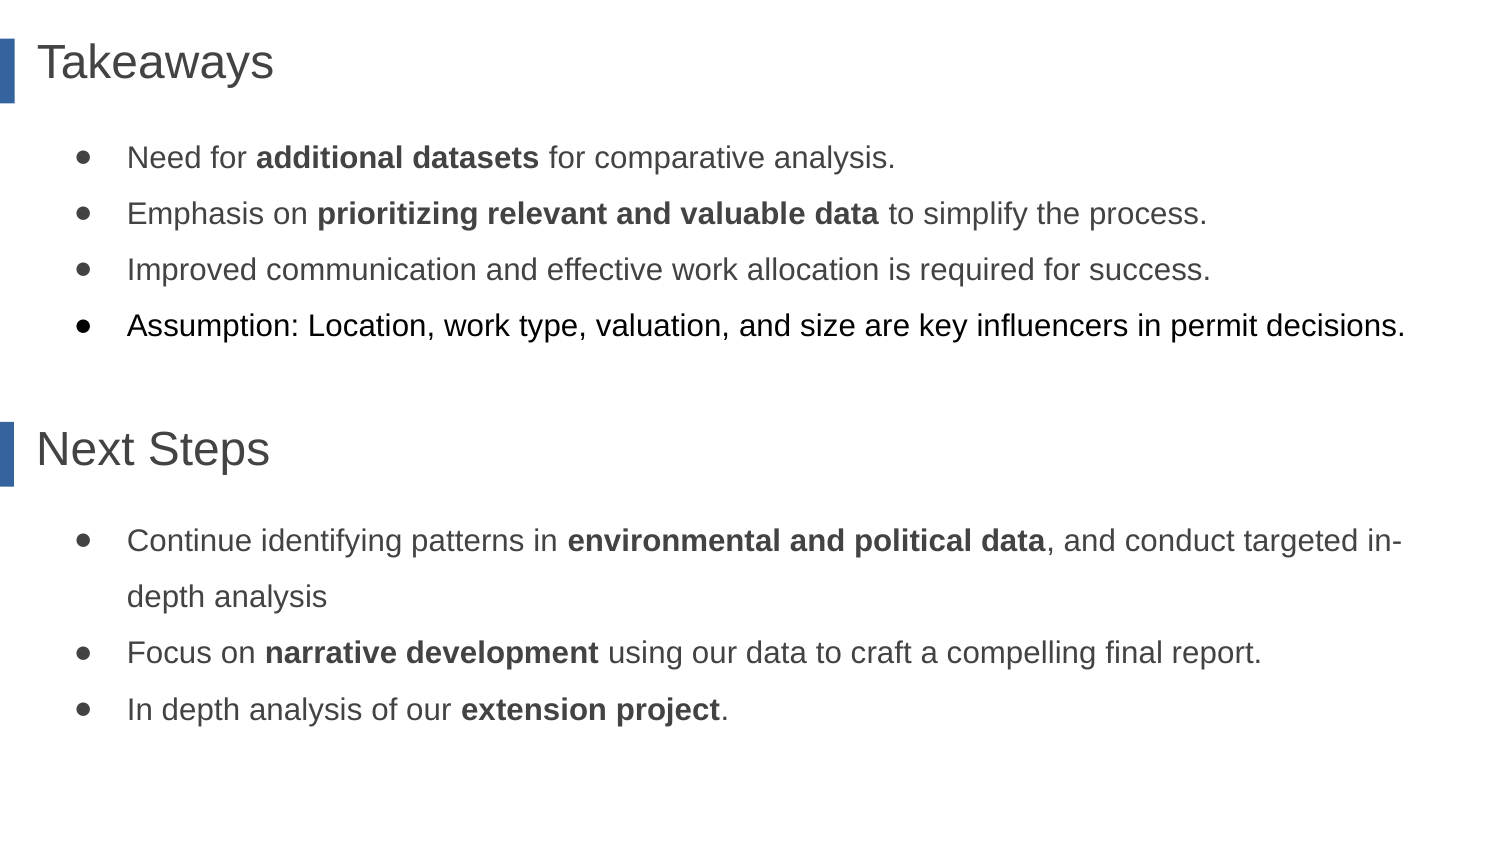

# Takeaways

Need for additional datasets for comparative analysis.
Emphasis on prioritizing relevant and valuable data to simplify the process.
Improved communication and effective work allocation is required for success.
Assumption: Location, work type, valuation, and size are key influencers in permit decisions.

Next Steps
Continue identifying patterns in environmental and political data, and conduct targeted in-depth analysis
Focus on narrative development using our data to craft a compelling final report.
In depth analysis of our extension project.